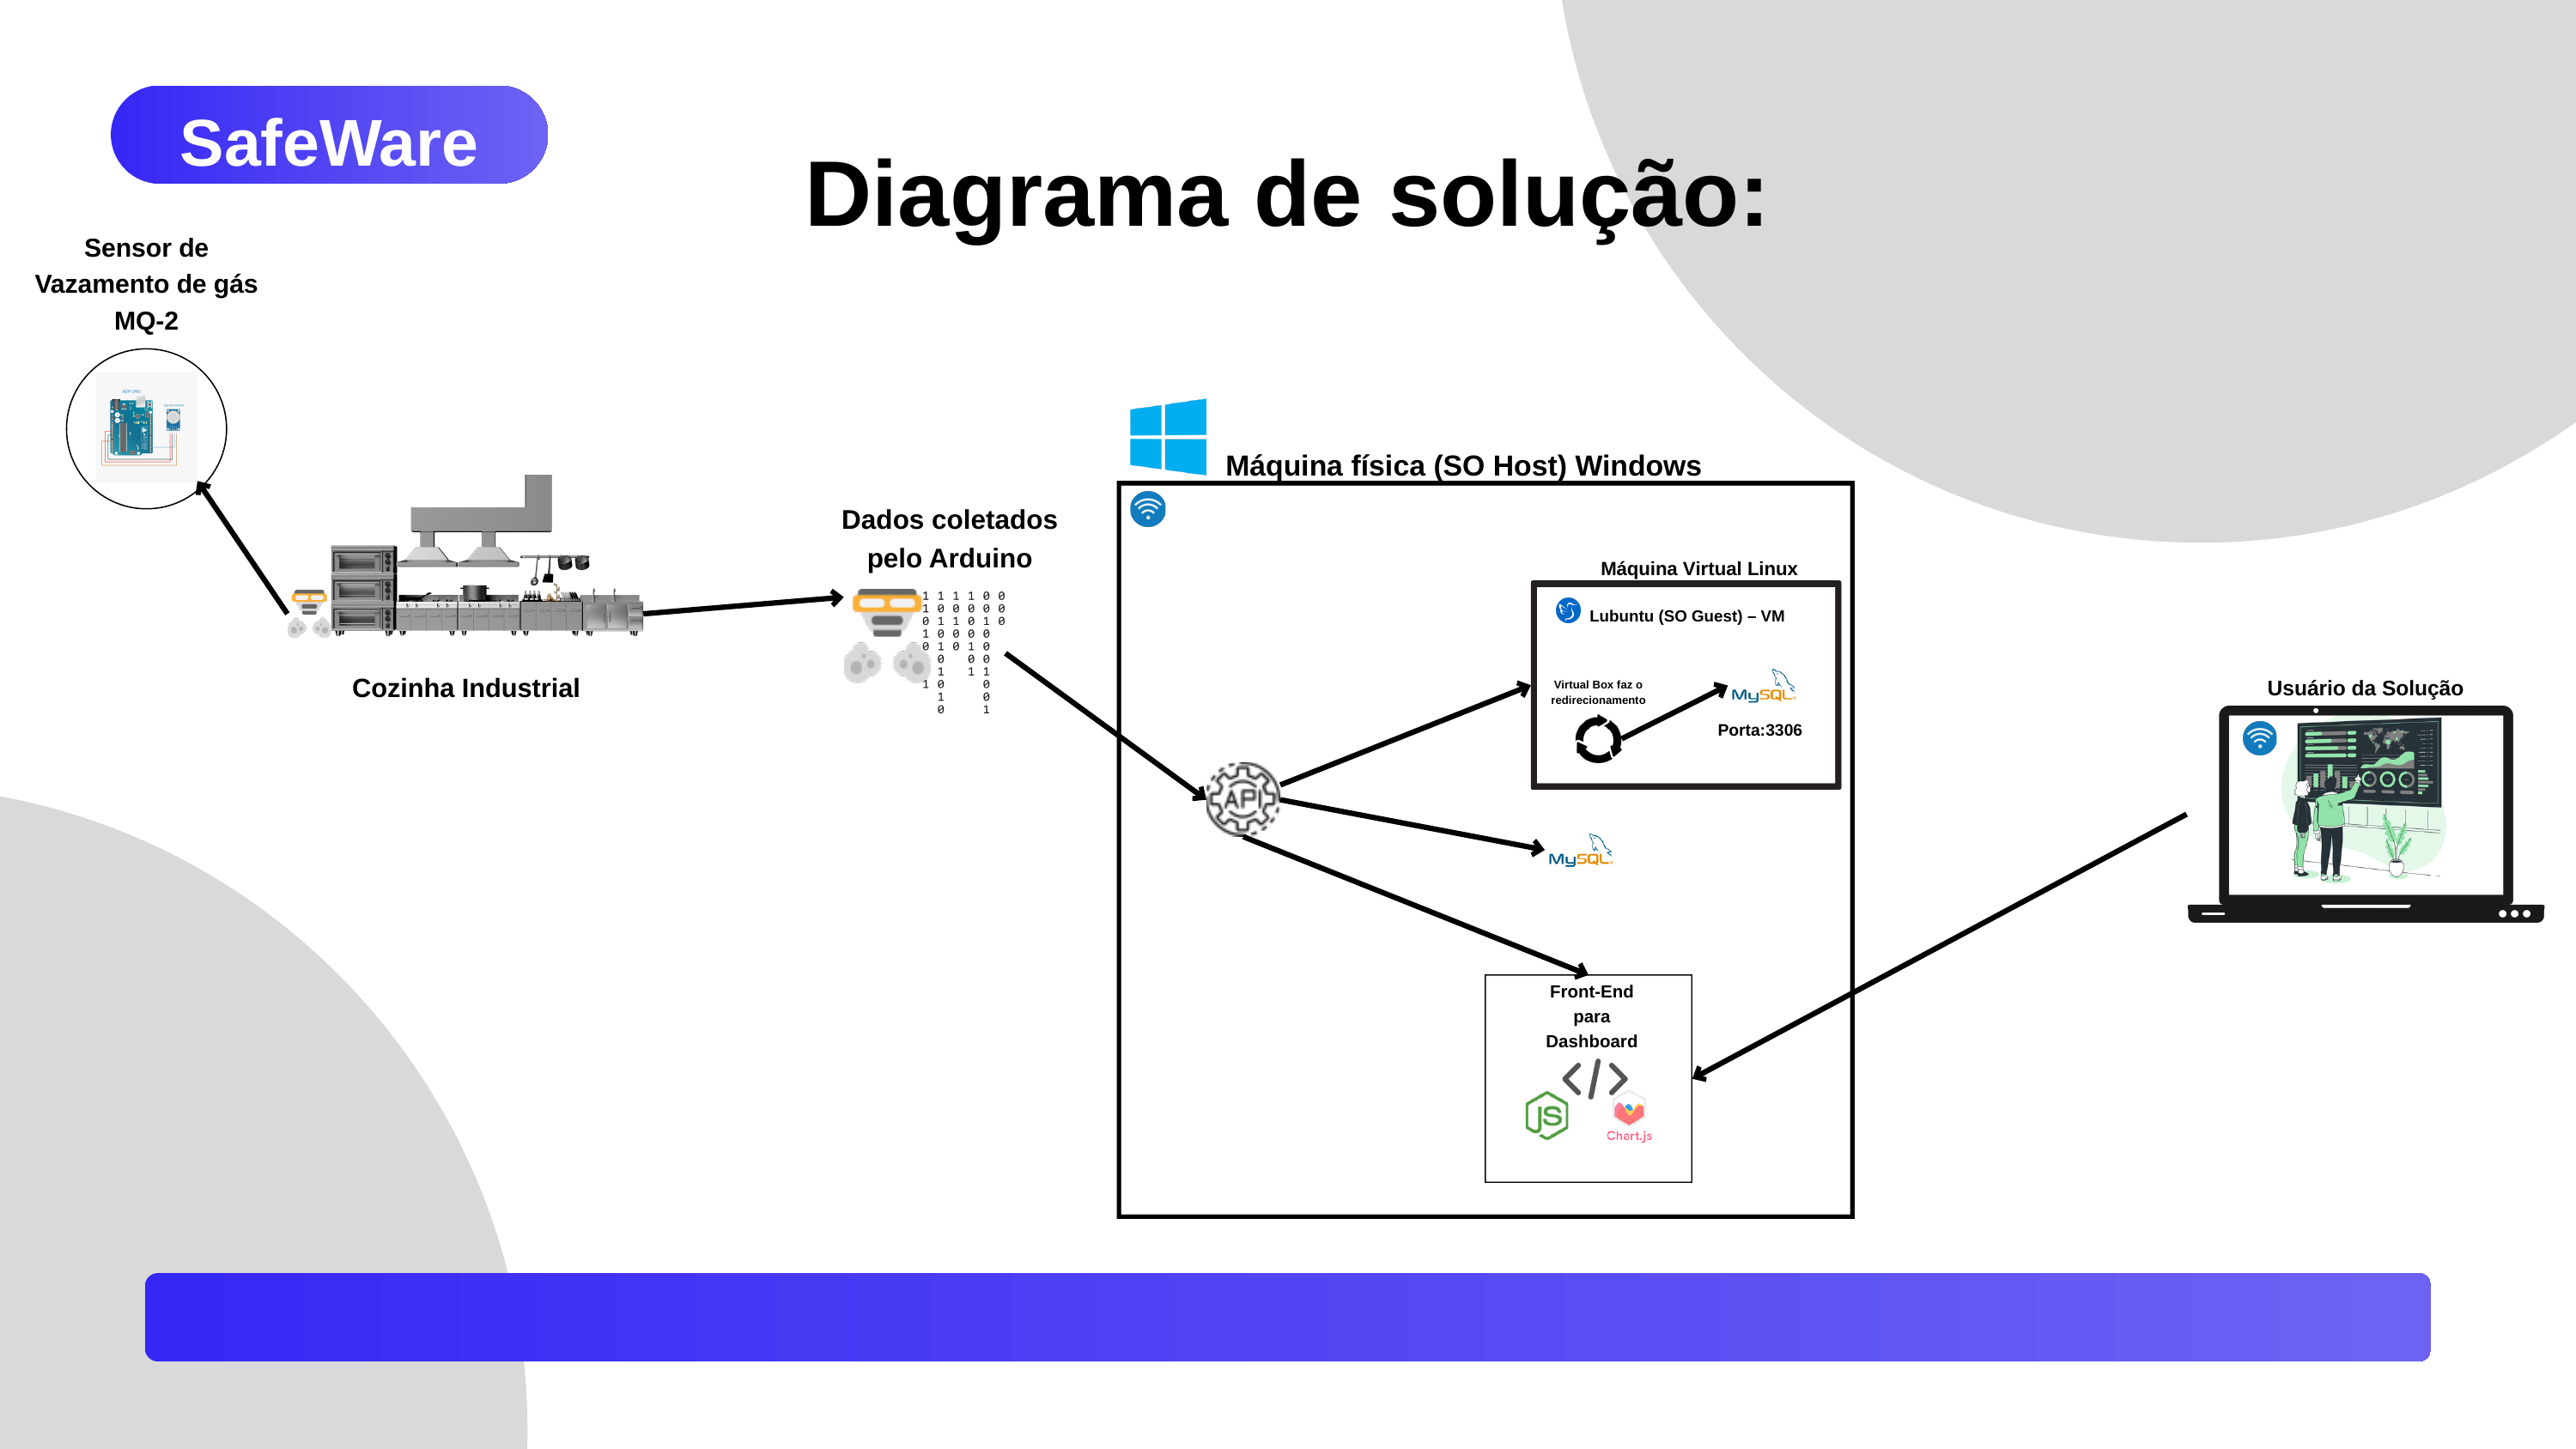

SafeWare
Diagrama de solução:
Sensor de Vazamento de gás MQ-2

Máquina física (SO Host) Windows

Dados coletados pelo Arduino
Máquina Virtual Linux

Lubuntu (SO Guest) – VM

Cozinha Industrial
Usuário da Solução

Virtual Box faz o redirecionamento

Porta:3306

Front-End
para Dashboard